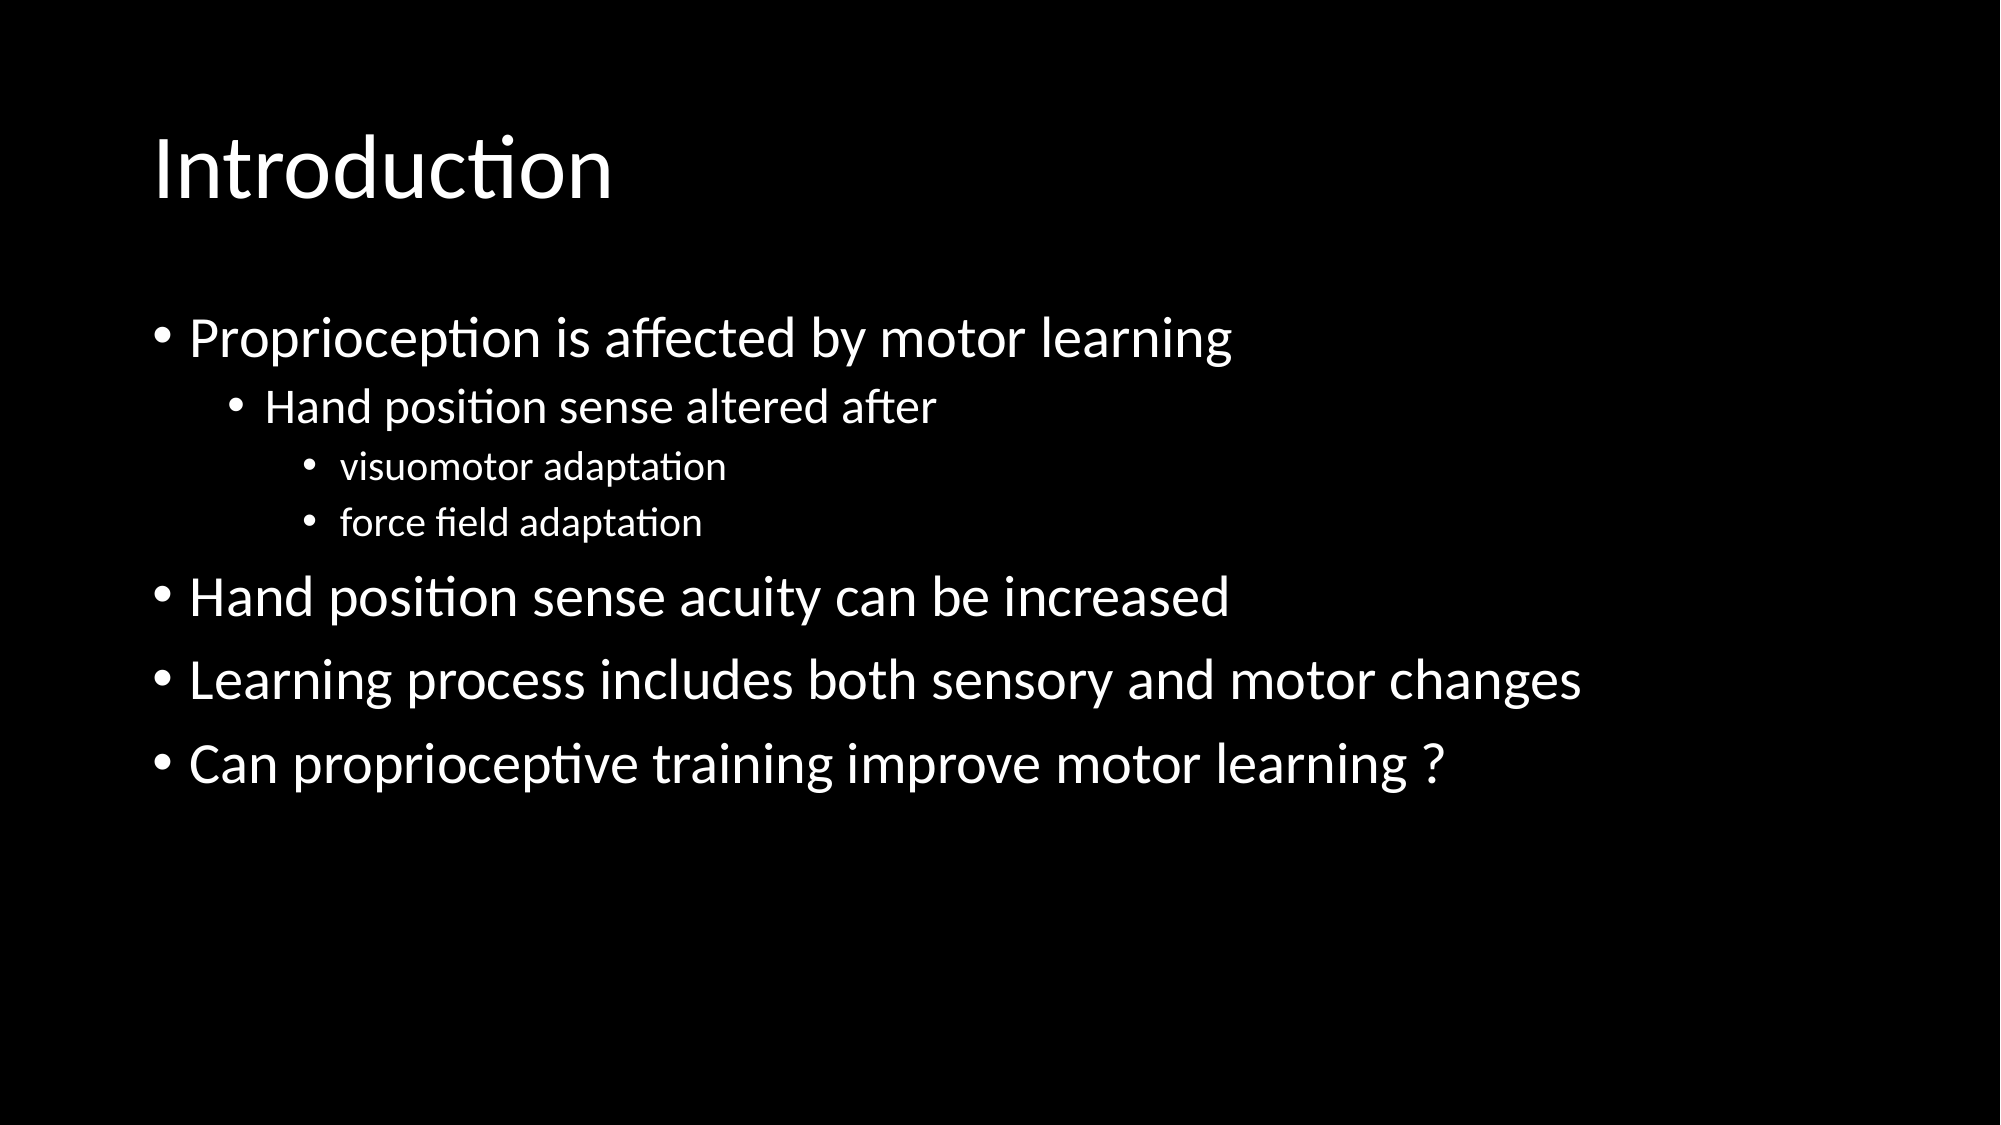

# Introduction
Proprioception is affected by motor learning
Hand position sense altered after
visuomotor adaptation
force field adaptation
Hand position sense acuity can be increased
Learning process includes both sensory and motor changes
Can proprioceptive training improve motor learning ?